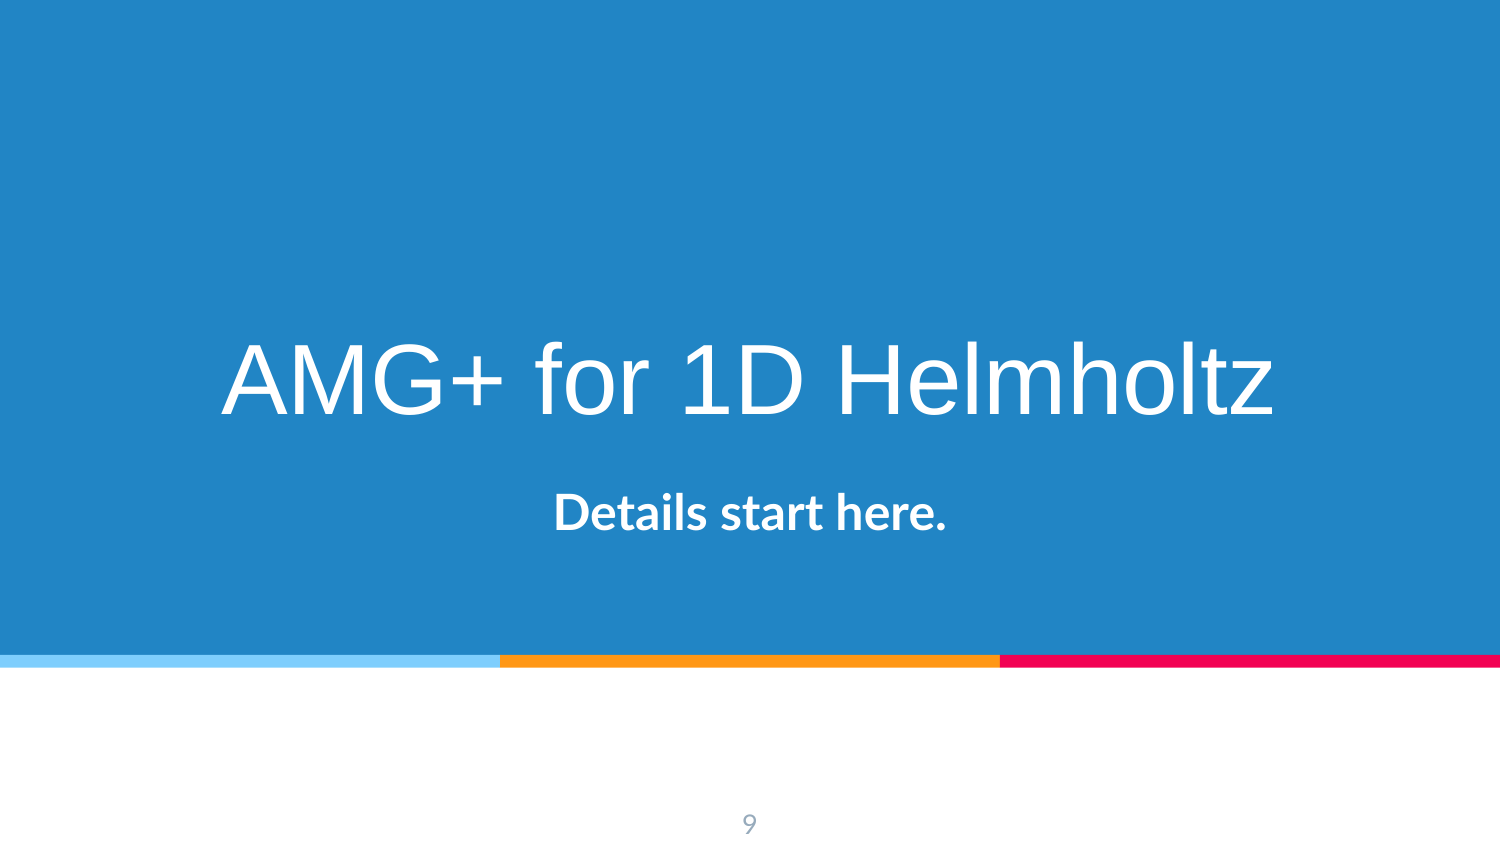

# AMG+ for 1D Helmholtz
Details start here.
9